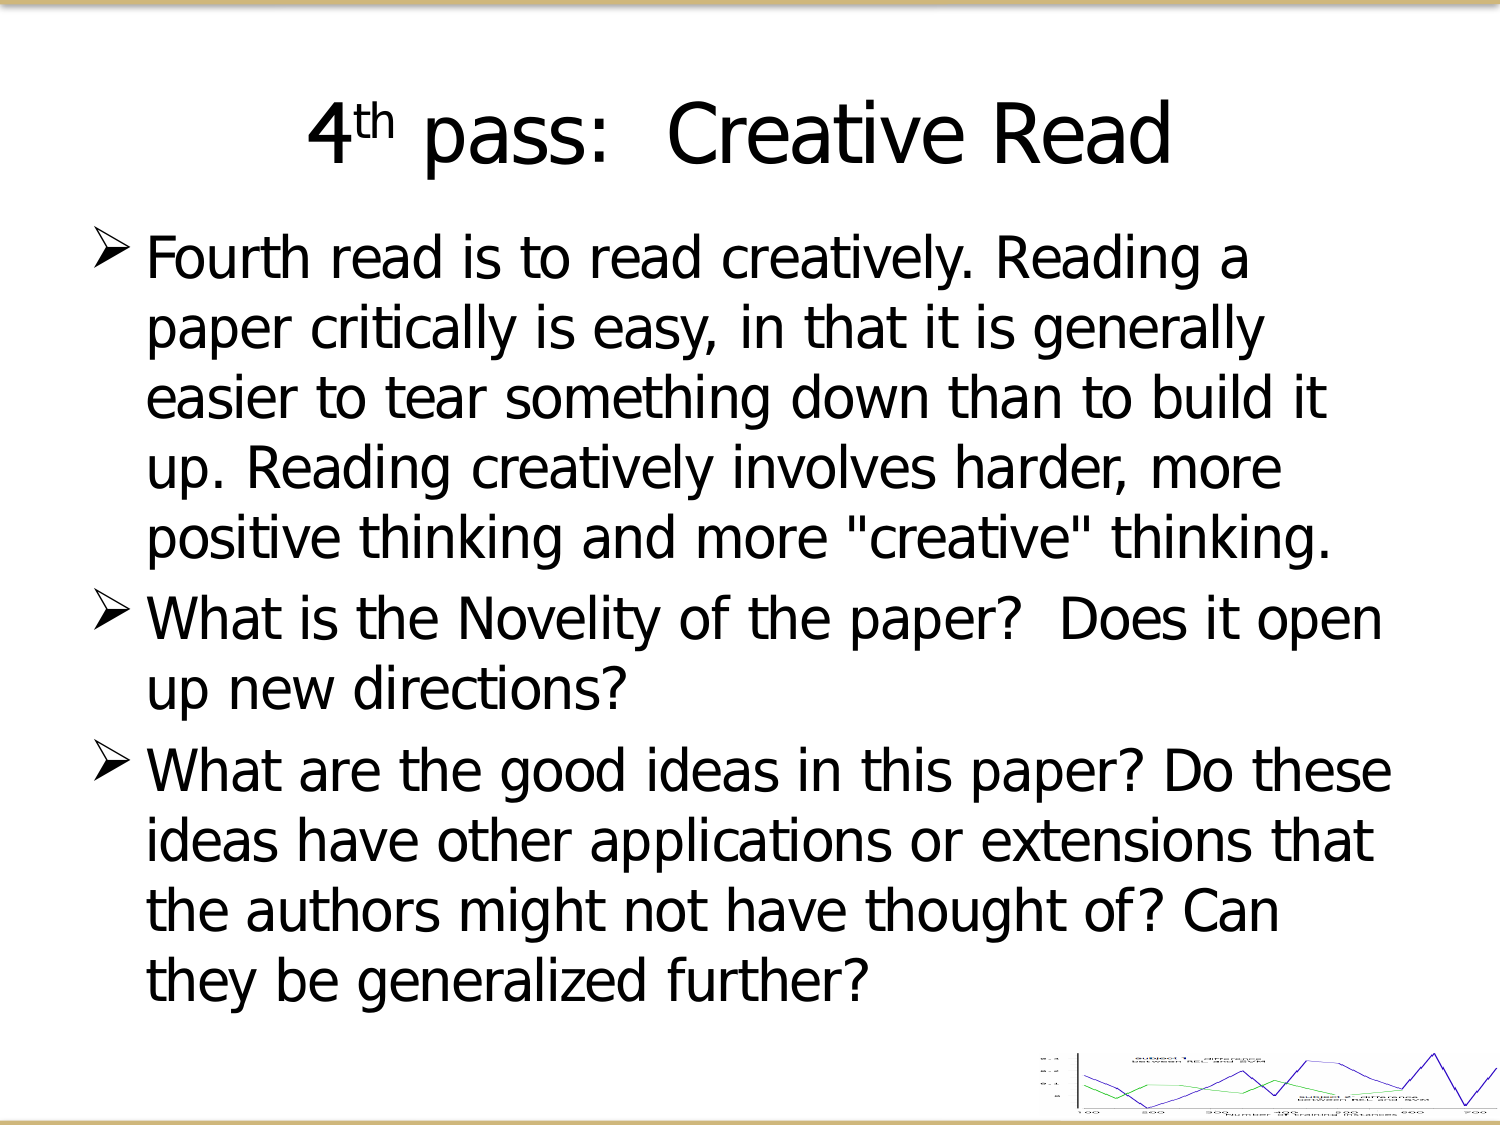

4th pass:  Creative Read
Fourth read is to read creatively. Reading a paper critically is easy, in that it is generally easier to tear something down than to build it up. Reading creatively involves harder, more positive thinking and more "creative" thinking.
What is the Novelity of the paper?  Does it open up new directions?
What are the good ideas in this paper? Do these ideas have other applications or extensions that the authors might not have thought of? Can they be generalized further?